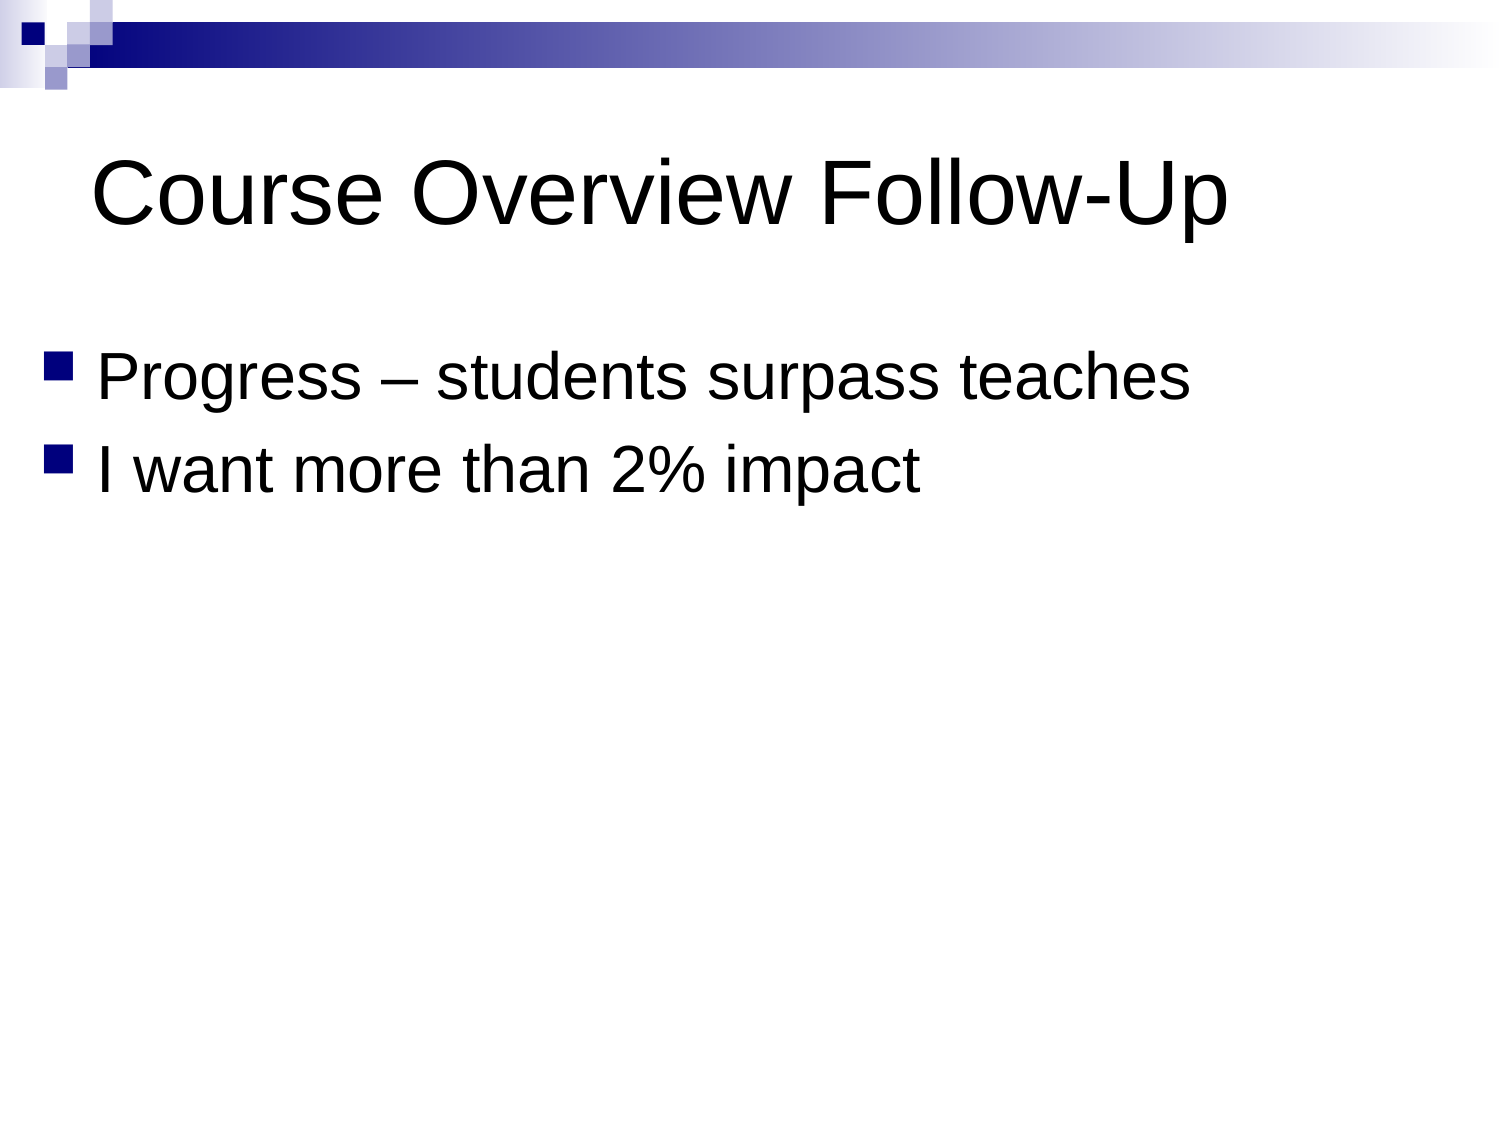

# Course Overview Follow-Up
Progress – students surpass teaches
I want more than 2% impact